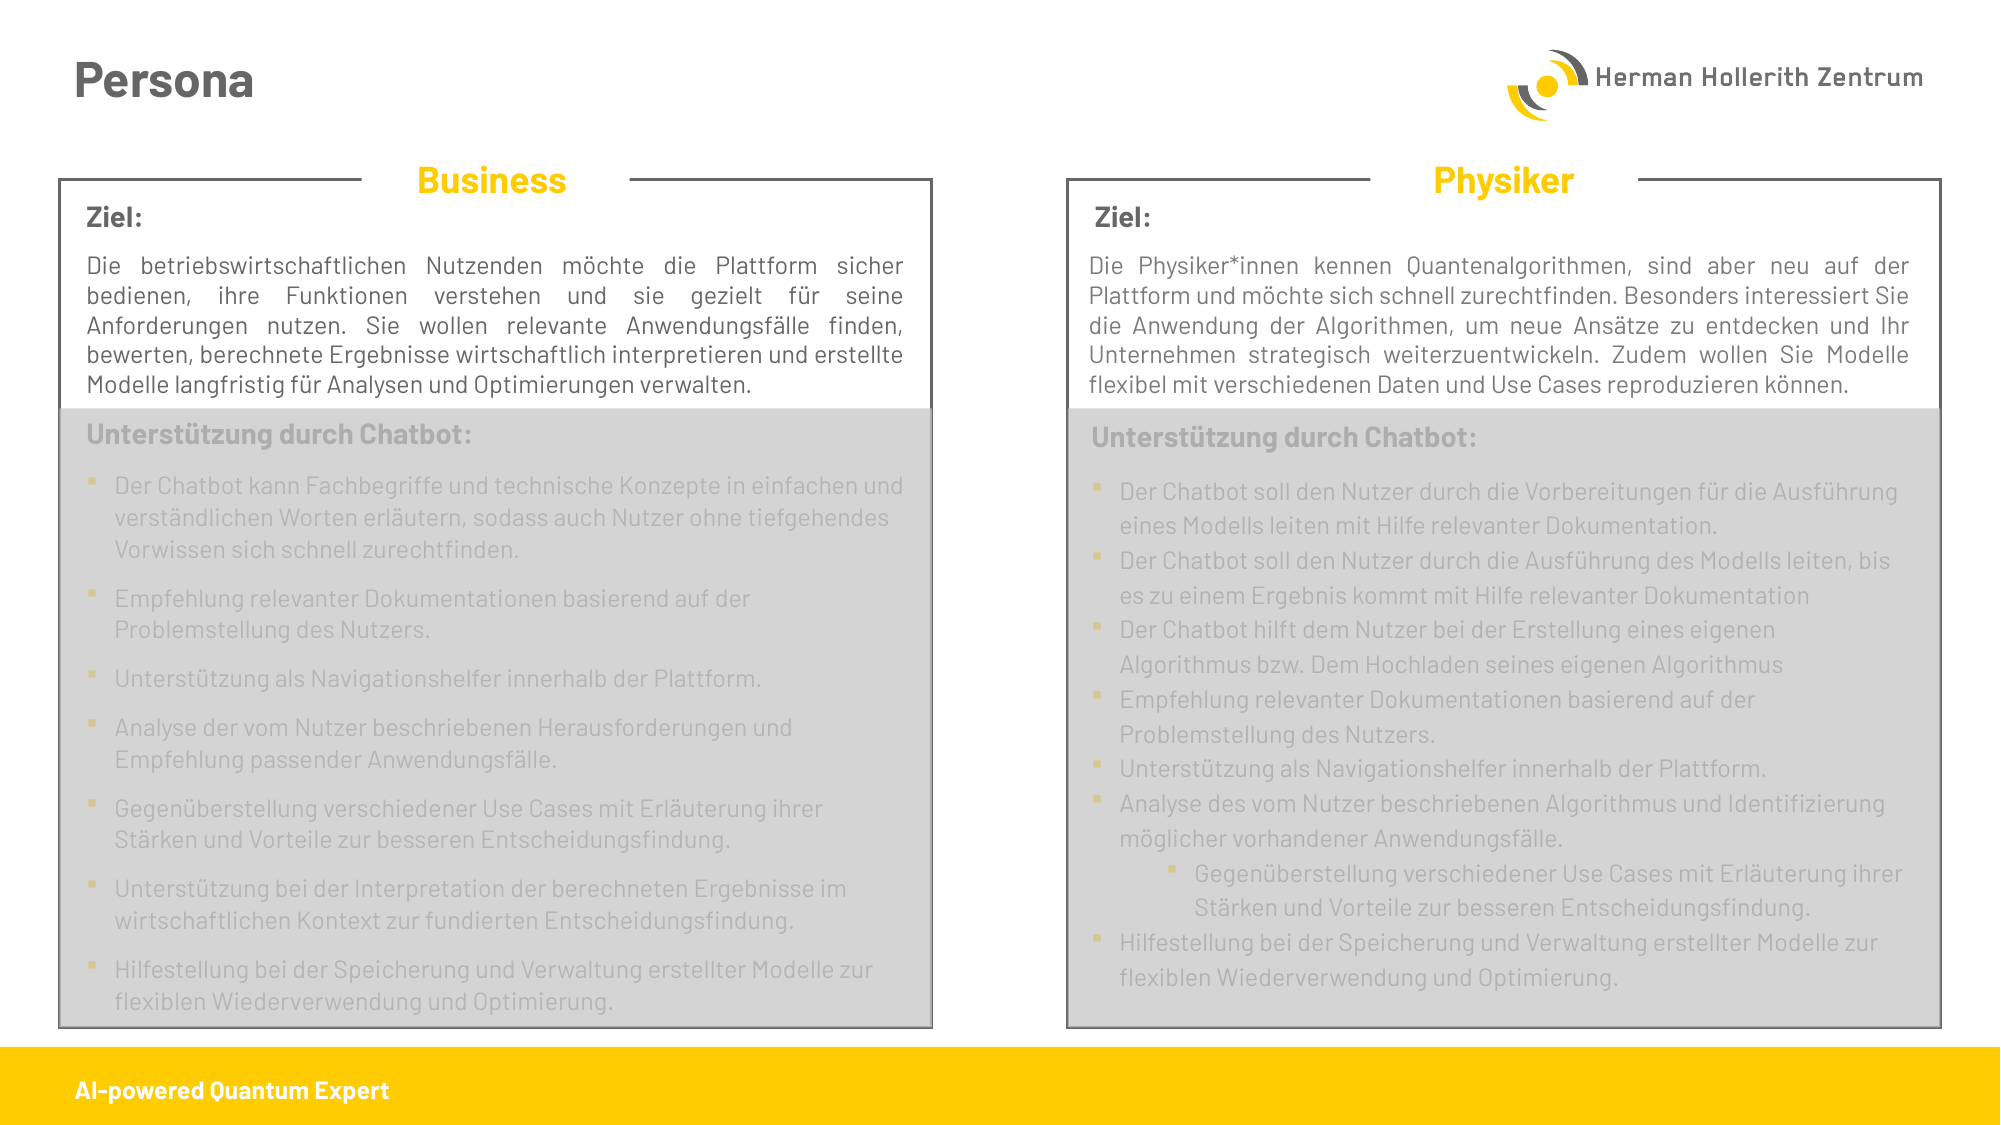

# Persona
Business
Physiker

Ziel:
Ziel:
Die betriebswirtschaftlichen Nutzenden möchte die Plattform sicher bedienen, ihre Funktionen verstehen und sie gezielt für seine Anforderungen nutzen. Sie wollen relevante Anwendungsfälle finden, bewerten, berechnete Ergebnisse wirtschaftlich interpretieren und erstellte Modelle langfristig für Analysen und Optimierungen verwalten.
Die Physiker*innen kennen Quantenalgorithmen, sind aber neu auf der Plattform und möchte sich schnell zurechtfinden. Besonders interessiert Sie die Anwendung der Algorithmen, um neue Ansätze zu entdecken und Ihr Unternehmen strategisch weiterzuentwickeln. Zudem wollen Sie Modelle flexibel mit verschiedenen Daten und Use Cases reproduzieren können.
Unterstützung durch Chatbot:
Der Chatbot kann Fachbegriffe und technische Konzepte in einfachen und verständlichen Worten erläutern, sodass auch Nutzer ohne tiefgehendes Vorwissen sich schnell zurechtfinden.
Empfehlung relevanter Dokumentationen basierend auf der Problemstellung des Nutzers.
Unterstützung als Navigationshelfer innerhalb der Plattform.
Analyse der vom Nutzer beschriebenen Herausforderungen und Empfehlung passender Anwendungsfälle.
Gegenüberstellung verschiedener Use Cases mit Erläuterung ihrer Stärken und Vorteile zur besseren Entscheidungsfindung.
Unterstützung bei der Interpretation der berechneten Ergebnisse im wirtschaftlichen Kontext zur fundierten Entscheidungsfindung.
Hilfestellung bei der Speicherung und Verwaltung erstellter Modelle zur flexiblen Wiederverwendung und Optimierung.
Unterstützung durch Chatbot:
Der Chatbot soll den Nutzer durch die Vorbereitungen für die Ausführung eines Modells leiten mit Hilfe relevanter Dokumentation.
Der Chatbot soll den Nutzer durch die Ausführung des Modells leiten, bis es zu einem Ergebnis kommt mit Hilfe relevanter Dokumentation
Der Chatbot hilft dem Nutzer bei der Erstellung eines eigenen Algorithmus bzw. Dem Hochladen seines eigenen Algorithmus
Empfehlung relevanter Dokumentationen basierend auf der Problemstellung des Nutzers.
Unterstützung als Navigationshelfer innerhalb der Plattform.
Analyse des vom Nutzer beschriebenen Algorithmus und Identifizierung möglicher vorhandener Anwendungsfälle.
Gegenüberstellung verschiedener Use Cases mit Erläuterung ihrer Stärken und Vorteile zur besseren Entscheidungsfindung.
Hilfestellung bei der Speicherung und Verwaltung erstellter Modelle zur flexiblen Wiederverwendung und Optimierung.

AI-powered Quantum Expert